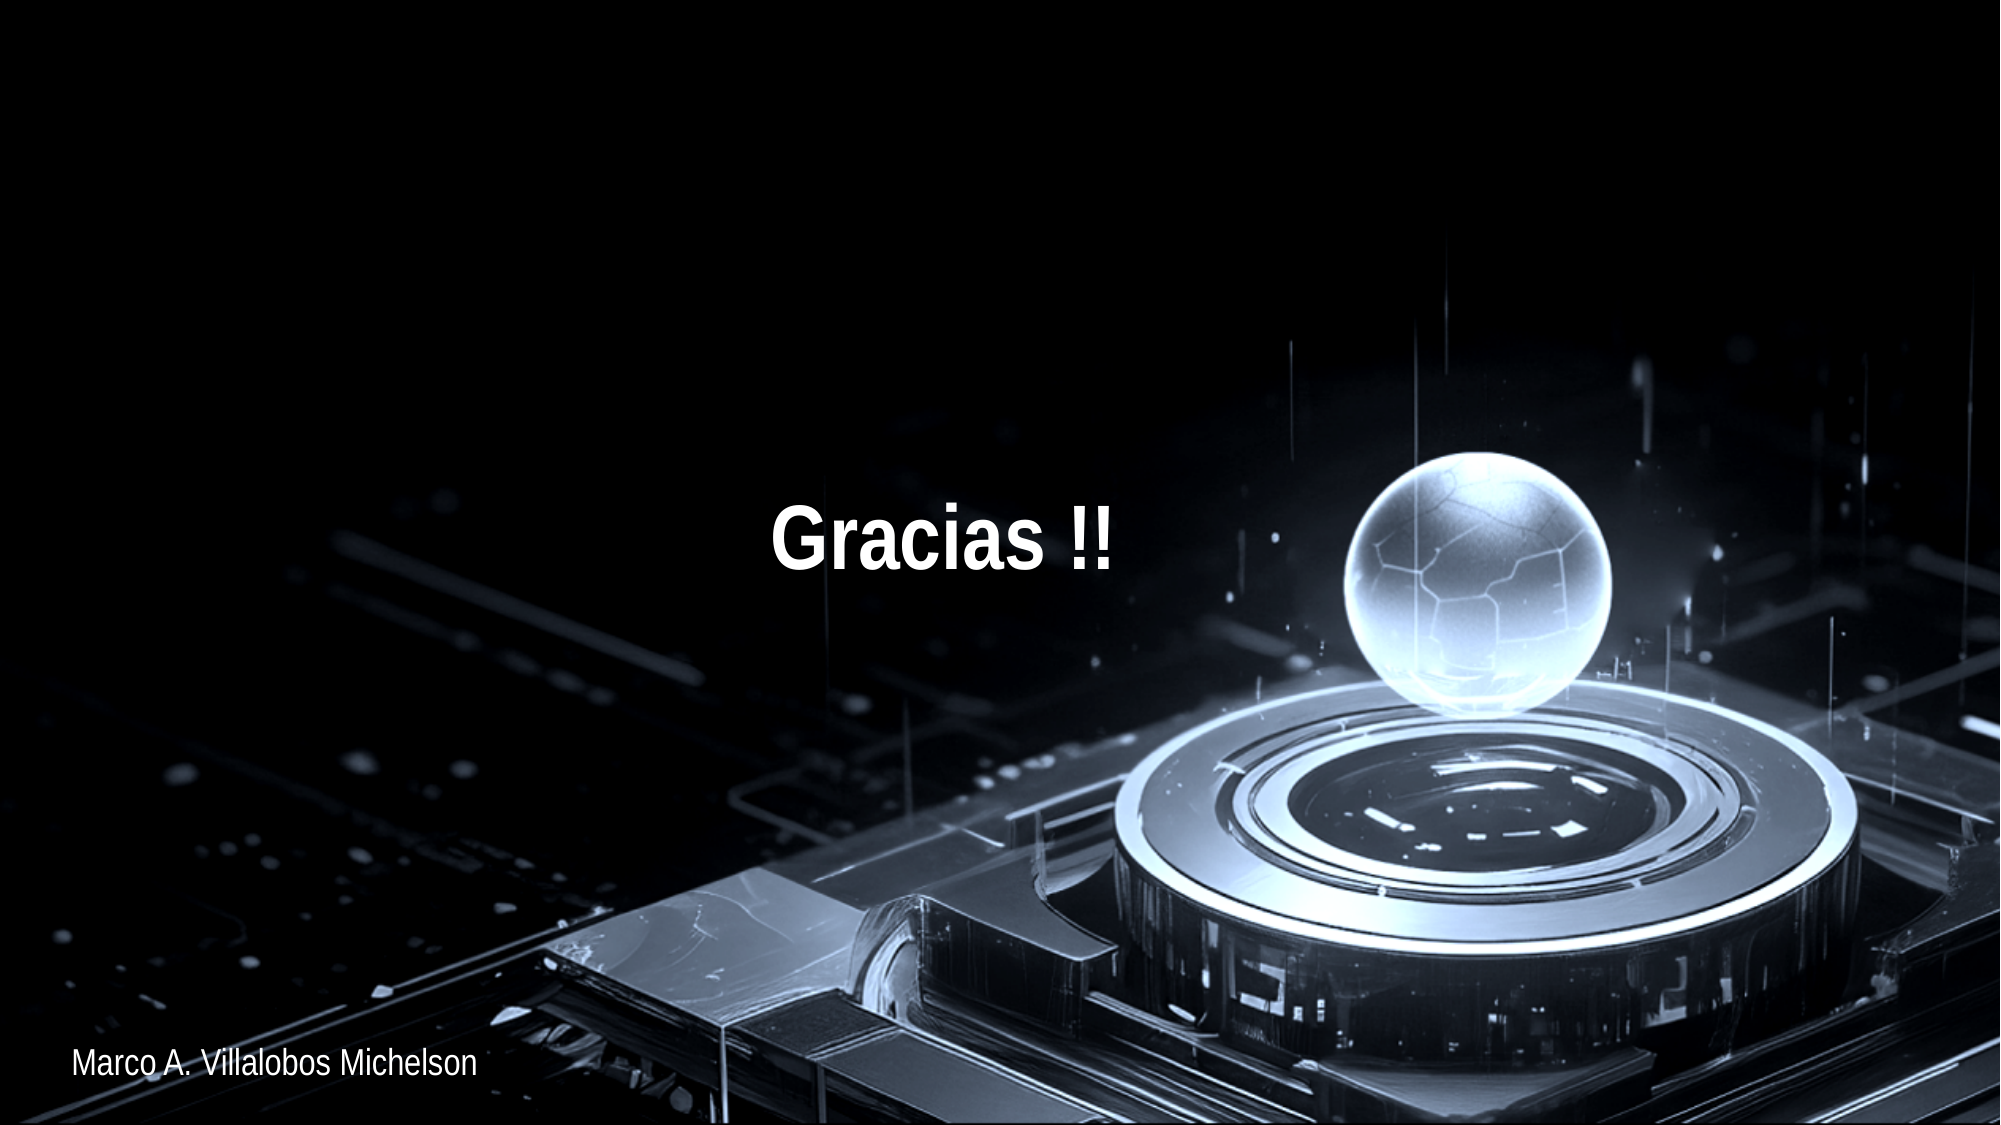

# Gracias !!
Marco A. Villalobos Michelson